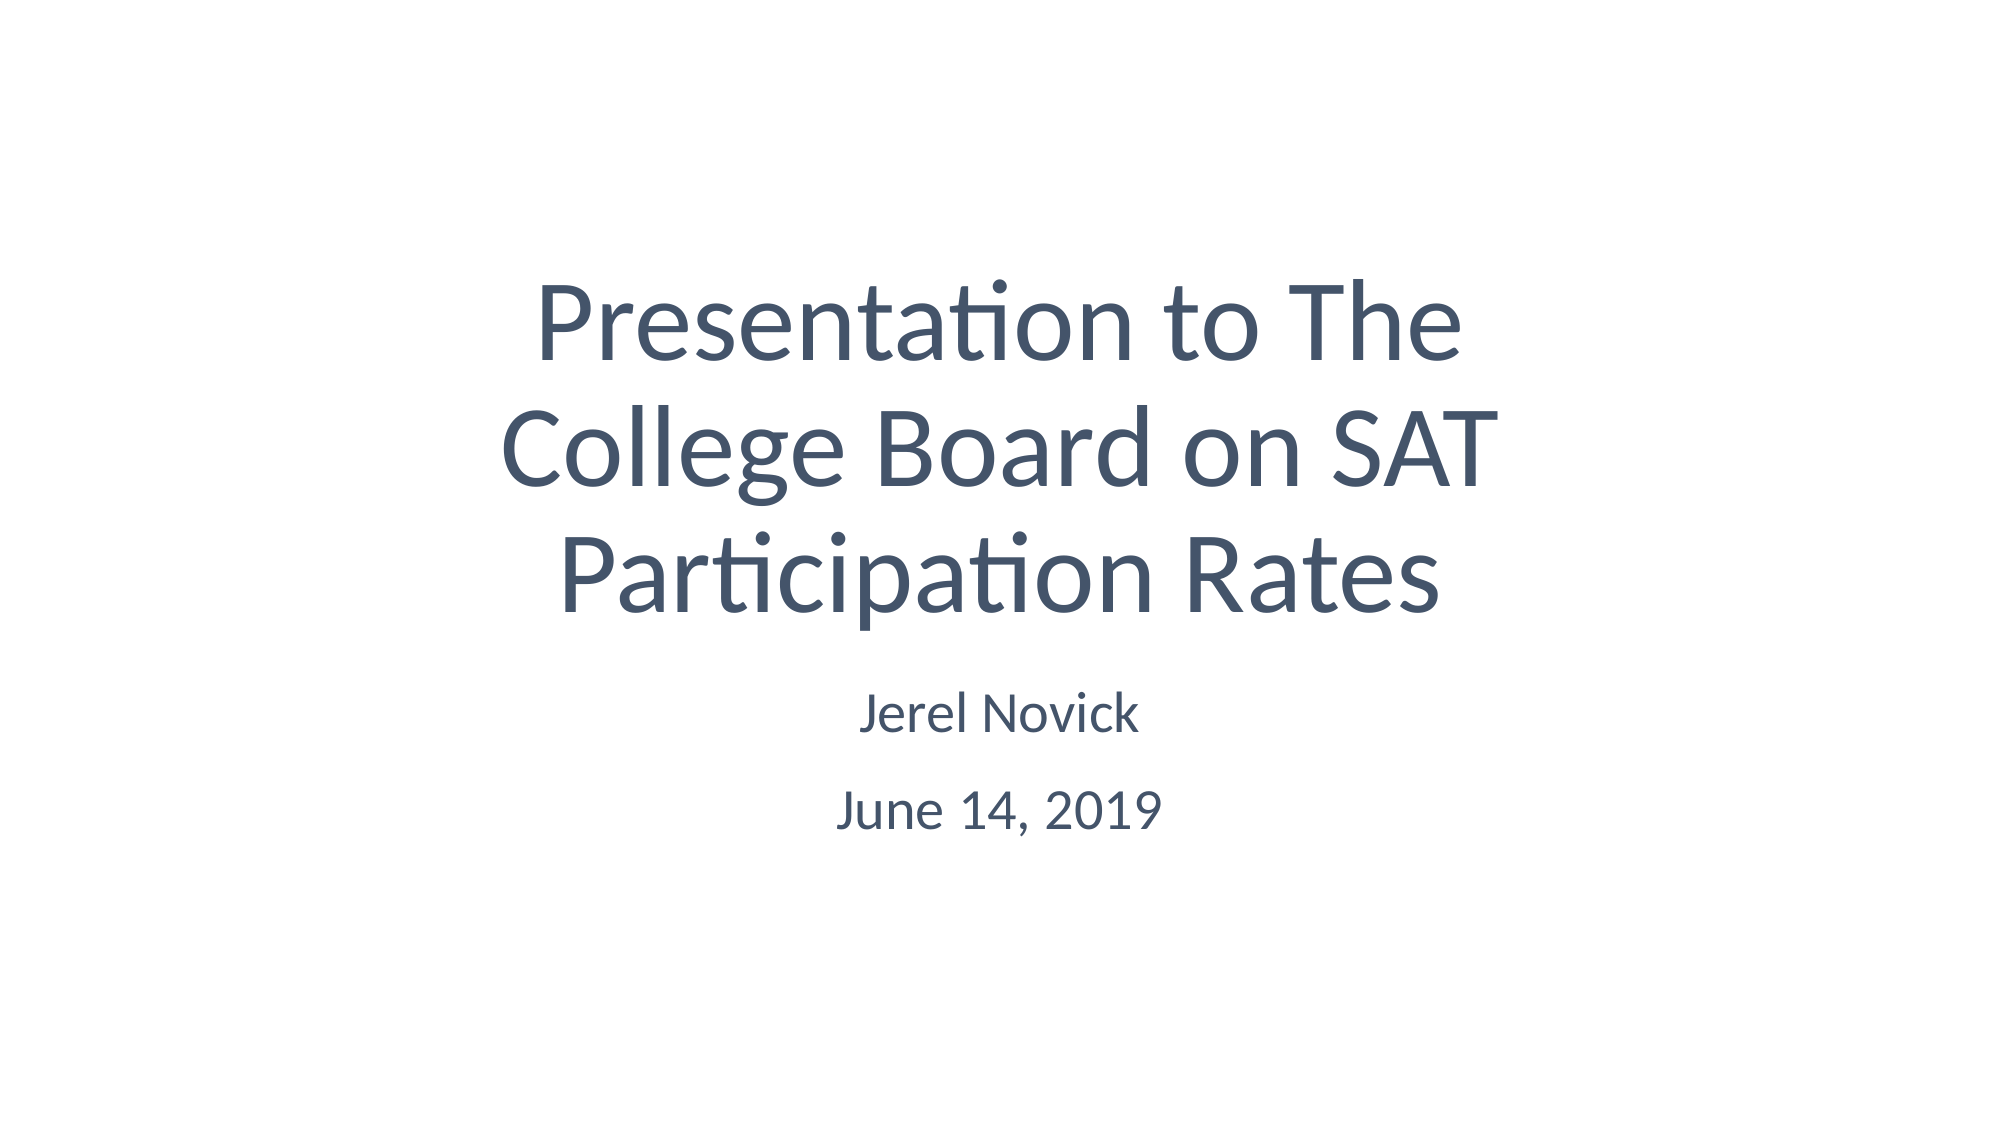

# Presentation to The College Board on SAT Participation Rates
Jerel Novick
June 14, 2019